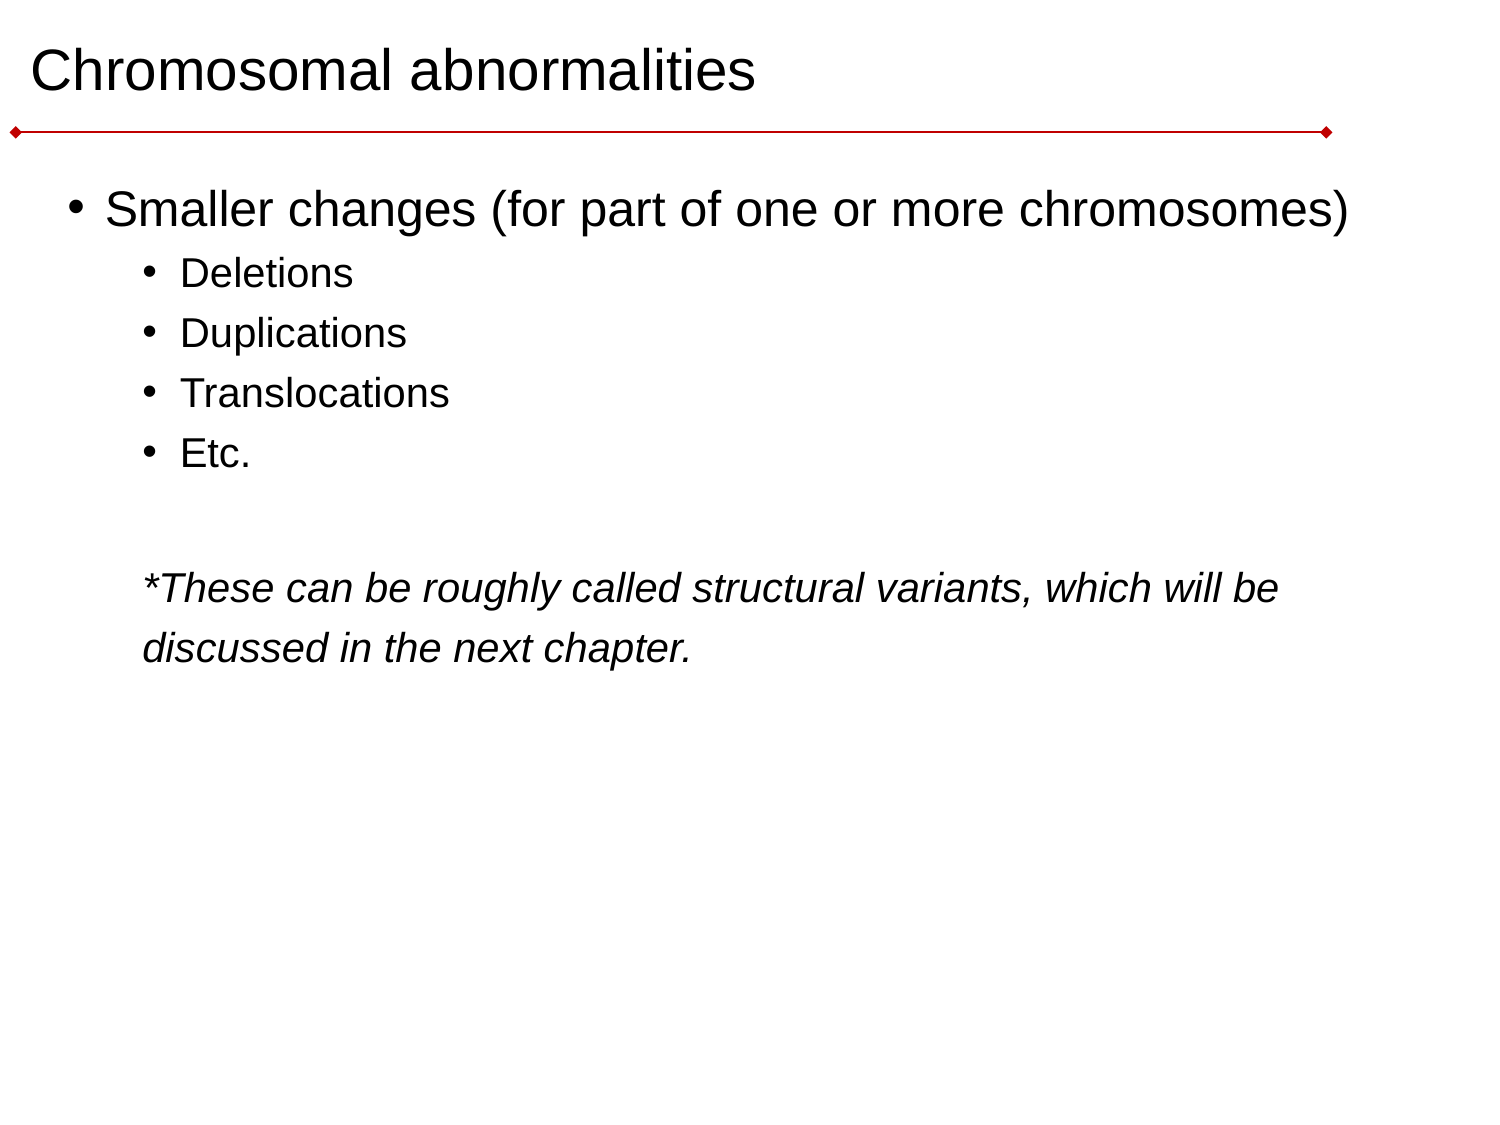

# Chromosomal abnormalities
Smaller changes (for part of one or more chromosomes)
Deletions
Duplications
Translocations
Etc.

*These can be roughly called structural variants, which will be discussed in the next chapter.